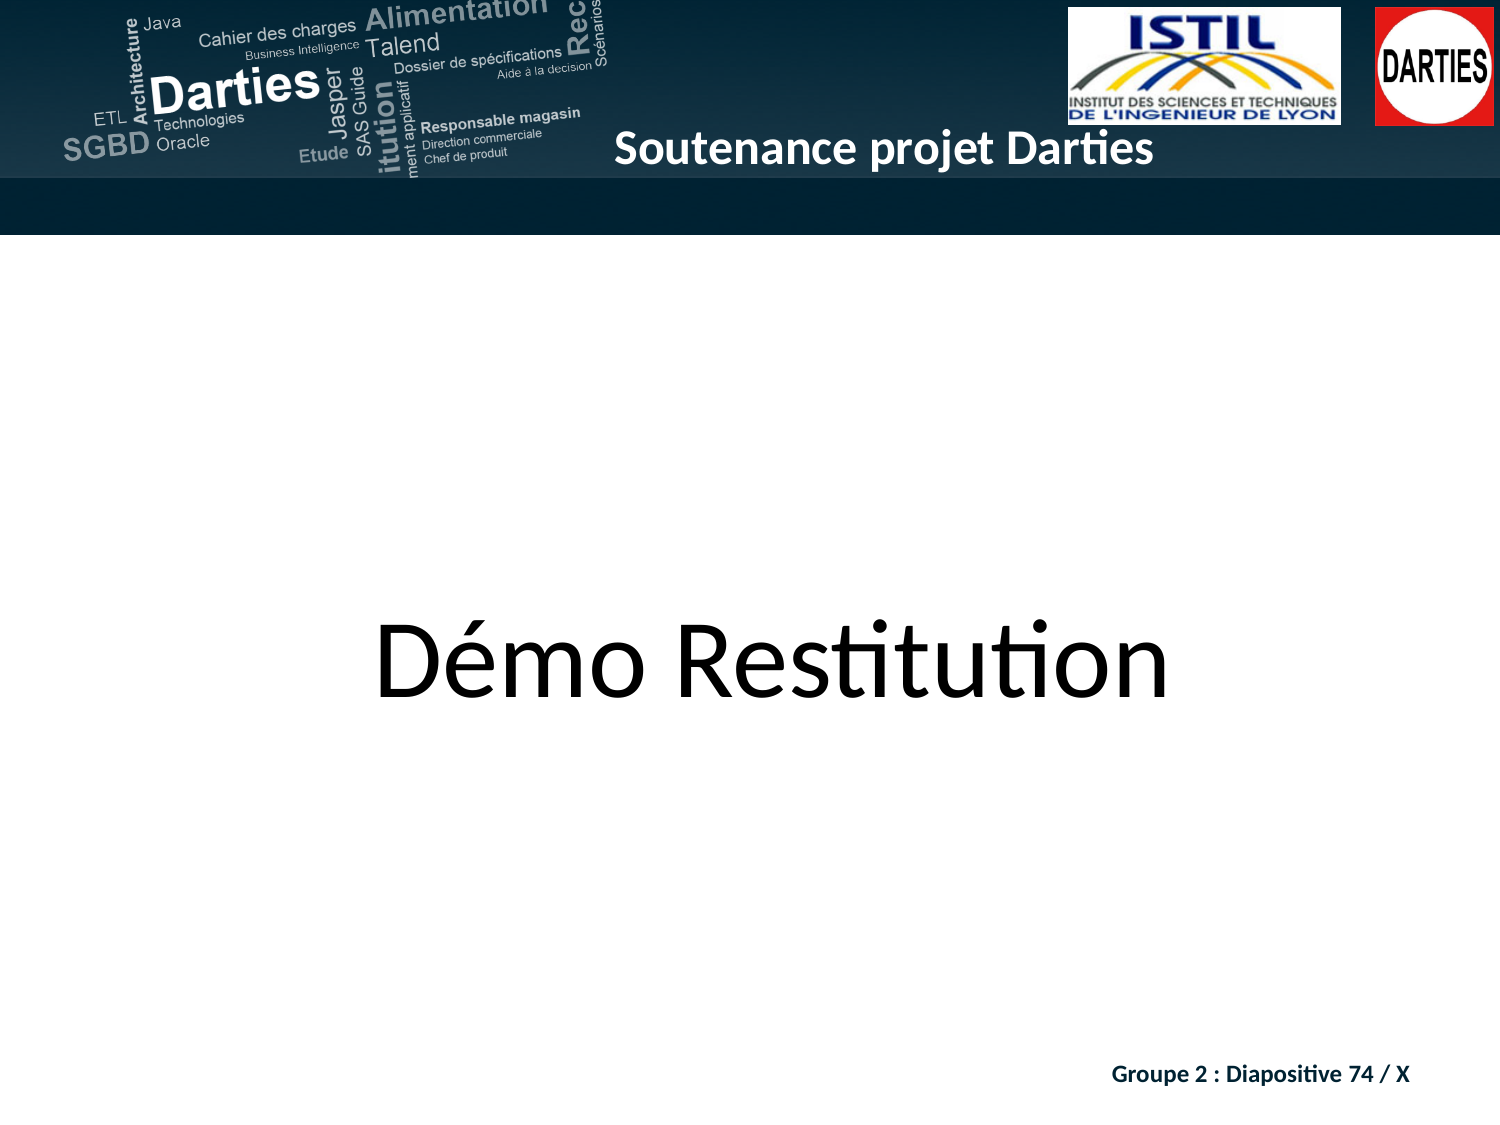

Démo Restitution
Groupe 2 : Diapositive 74 / X